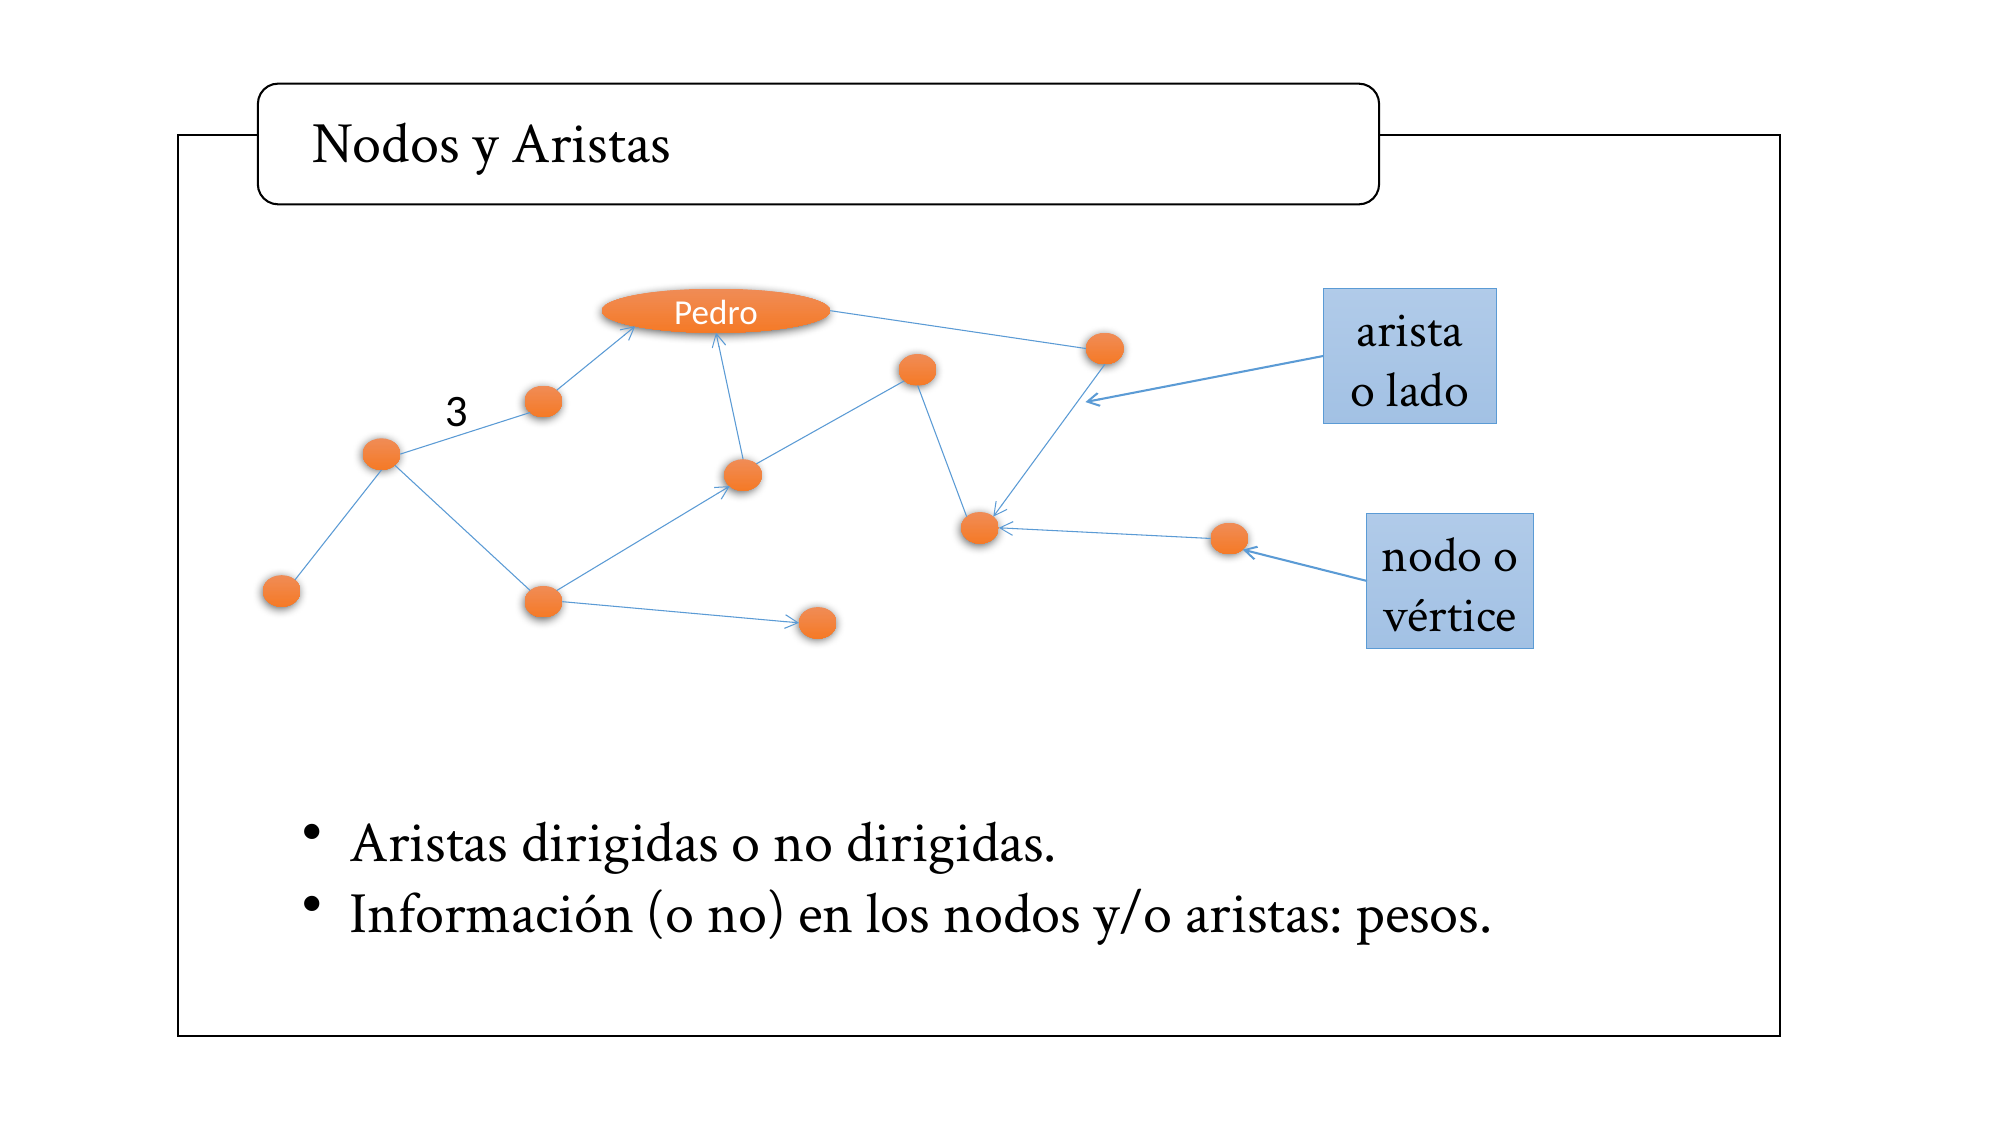

Aristas dirigidas o no dirigidas.
Información (o no) en los nodos y/o aristas: pesos.
Nodos y Aristas
Pedro
arista
o lado

3

nodo o
vértice